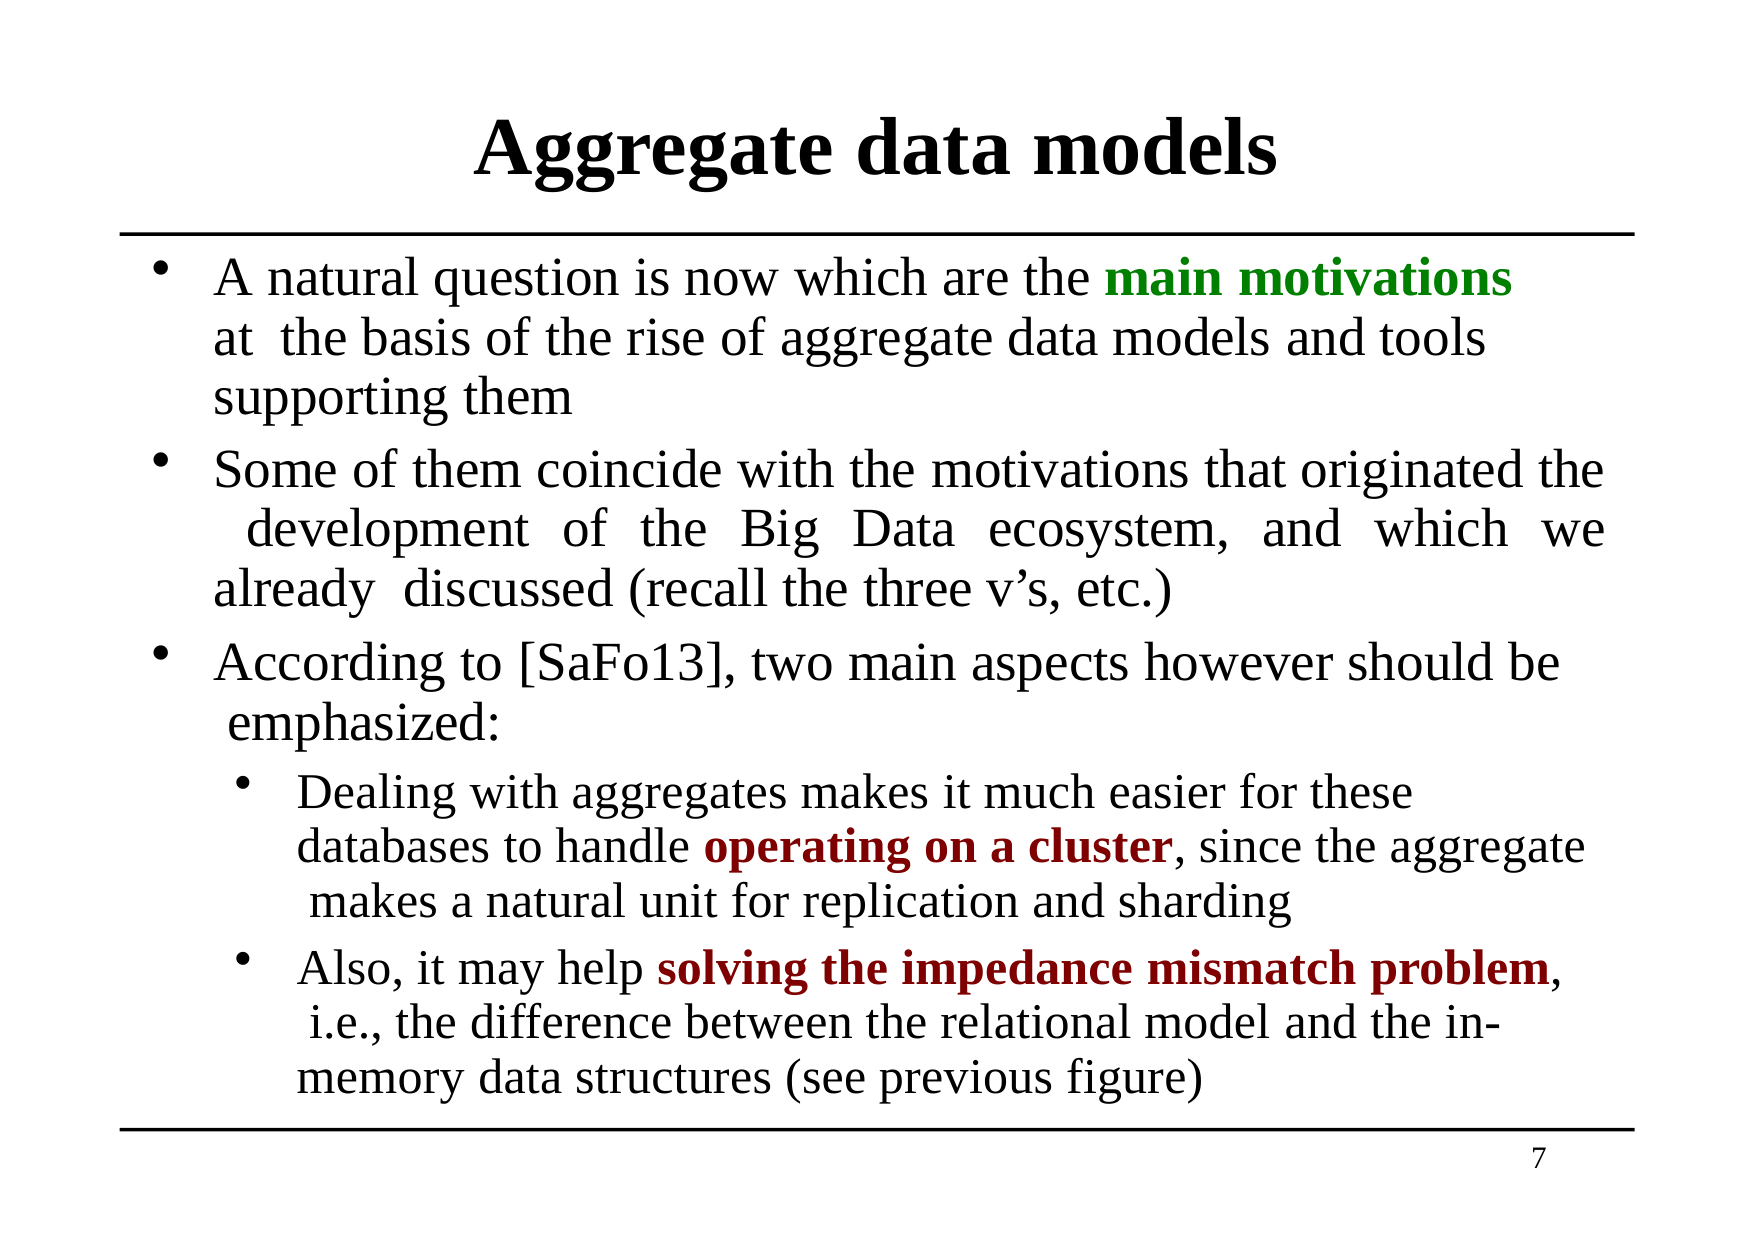

# Aggregate data models

A natural question is now which are the main motivations at  the basis of the rise of aggregate data models and tools  supporting them
Some of them coincide with the motivations that originated the  development of the Big Data ecosystem, and which we already  discussed (recall the three v’s, etc.)
According to [SaFo13], two main aspects however should be  emphasized:
Dealing with aggregates makes it much easier for these  databases to handle operating on a cluster, since the aggregate  makes a natural unit for replication and sharding
Also, it may help solving the impedance mismatch problem,  i.e., the difference between the relational model and the in-  memory data structures (see previous figure)

7